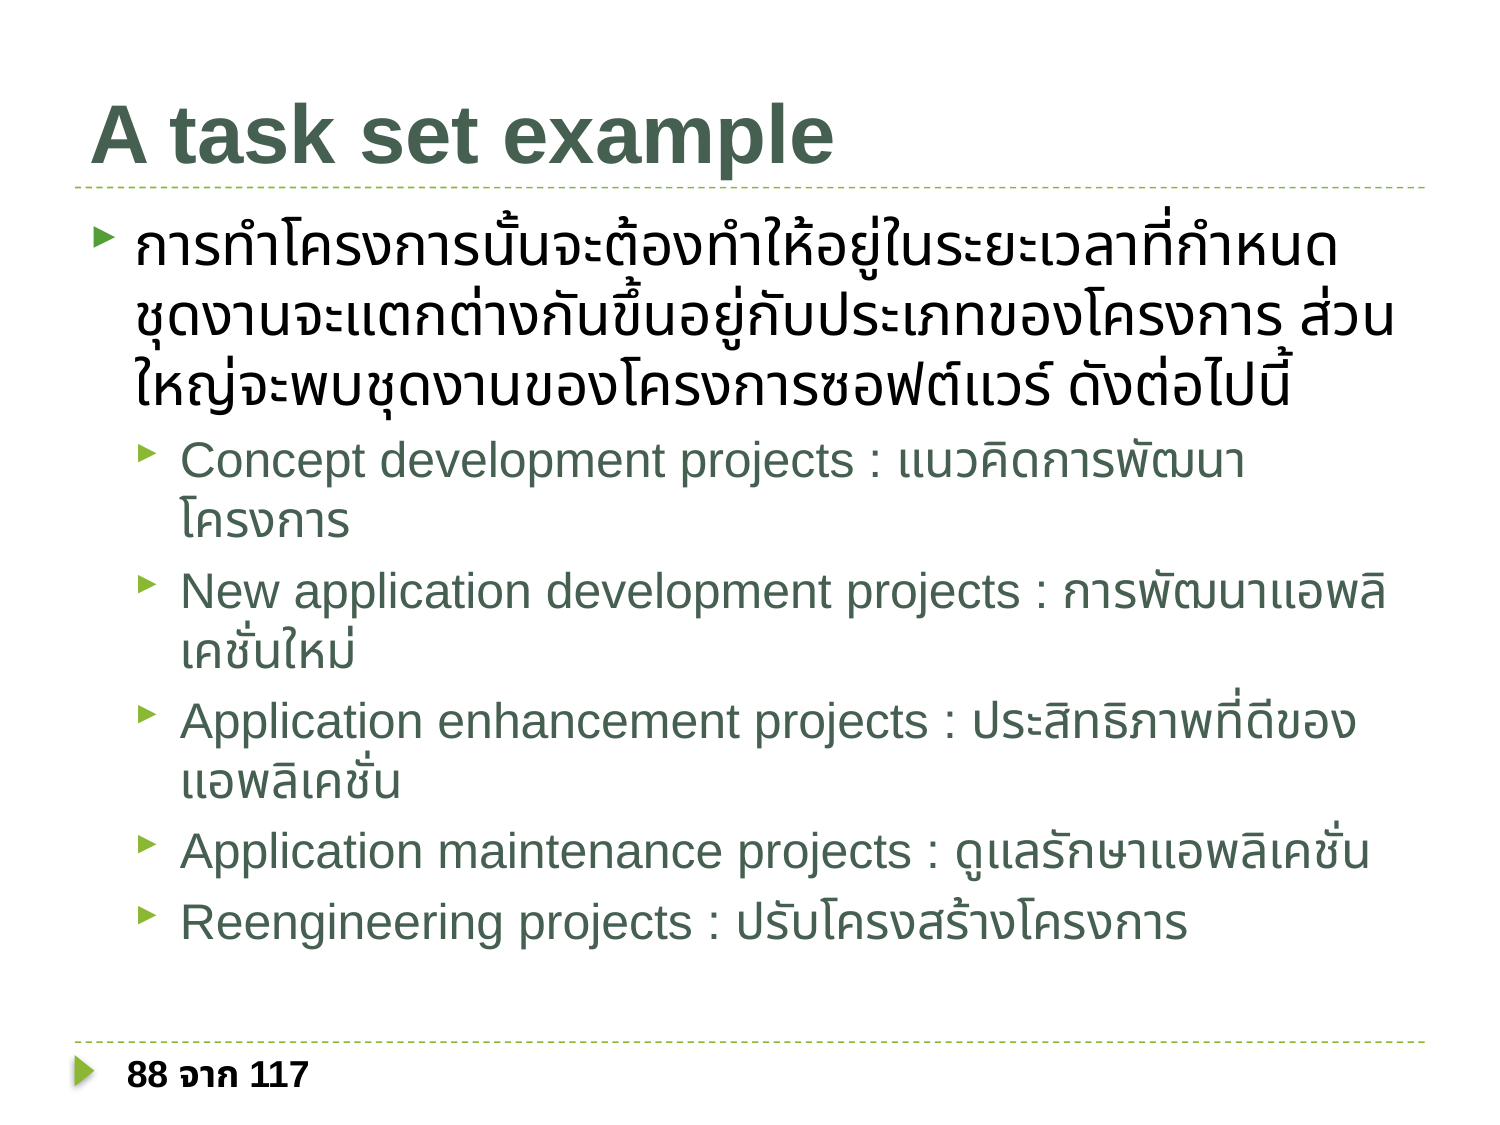

# A task set example
การทำโครงการนั้นจะต้องทำให้อยู่ในระยะเวลาที่กำหนด ชุดงานจะแตกต่างกันขึ้นอยู่กับประเภทของโครงการ ส่วนใหญ่จะพบชุดงานของโครงการซอฟต์แวร์ ดังต่อไปนี้
Concept development projects : แนวคิดการพัฒนาโครงการ
New application development projects : การพัฒนาแอพลิเคชั่นใหม่
Application enhancement projects : ประสิทธิภาพที่ดีของแอพลิเคชั่น
Application maintenance projects : ดูแลรักษาแอพลิเคชั่น
Reengineering projects : ปรับโครงสร้างโครงการ

88 จาก 117